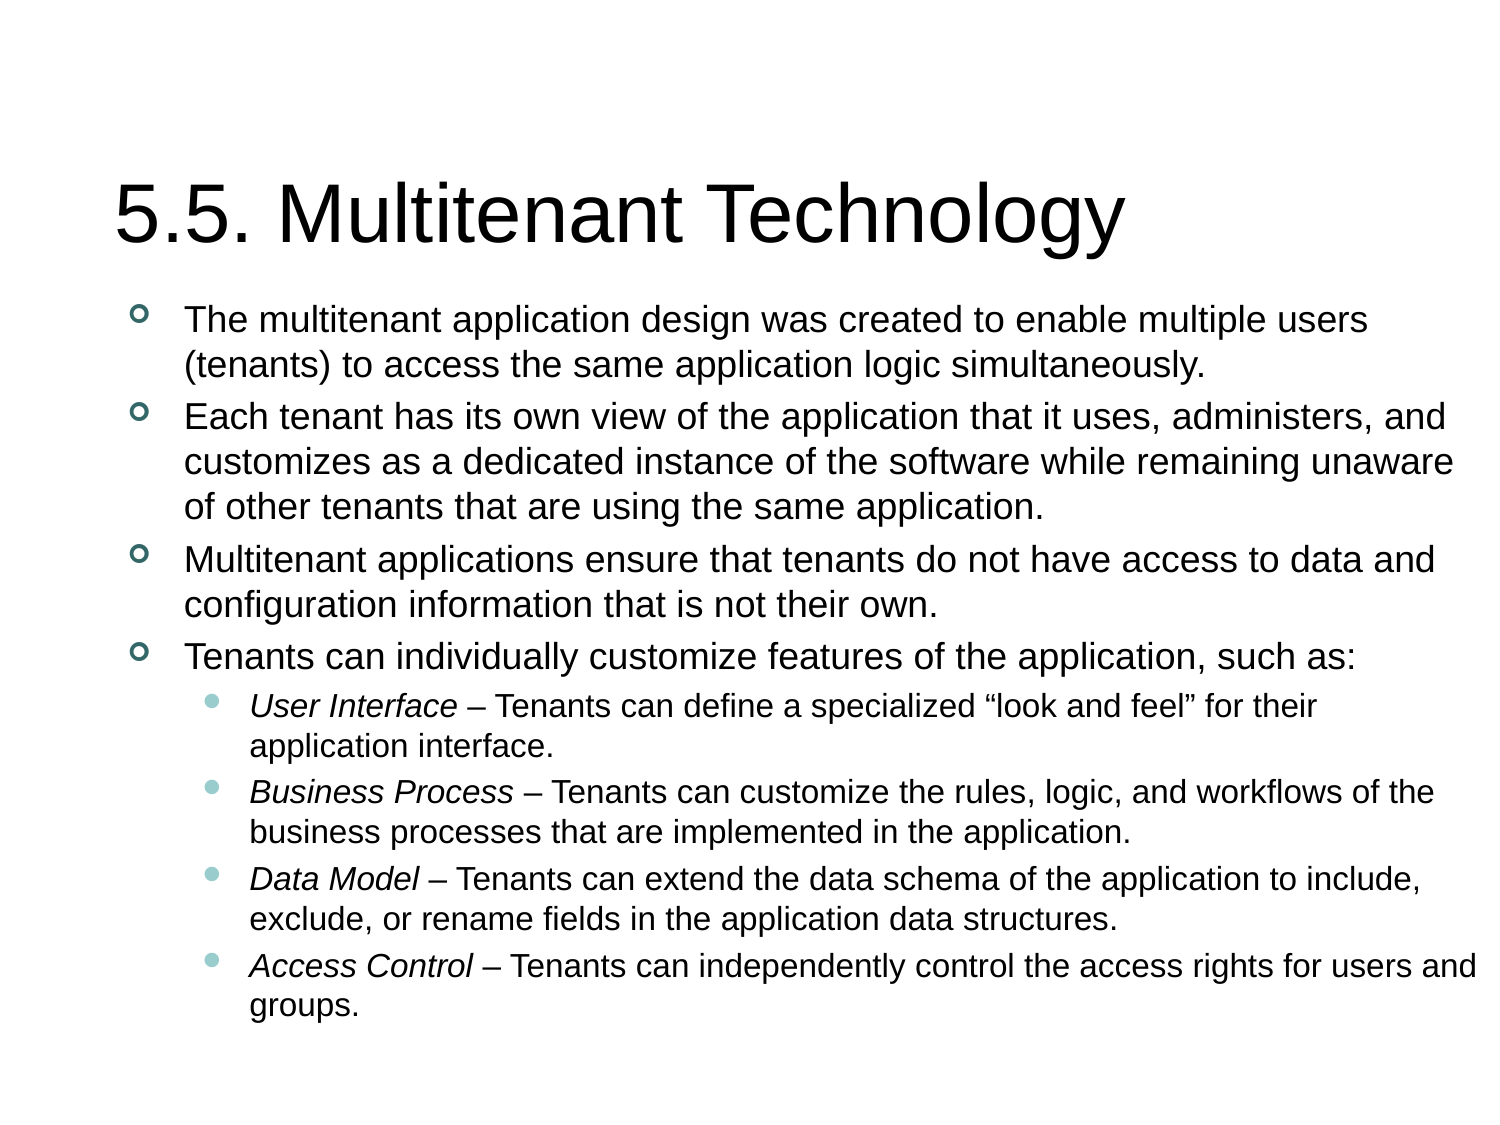

# 5.5. Multitenant Technology
The multitenant application design was created to enable multiple users (tenants) to access the same application logic simultaneously.
Each tenant has its own view of the application that it uses, administers, and customizes as a dedicated instance of the software while remaining unaware of other tenants that are using the same application.
Multitenant applications ensure that tenants do not have access to data and configuration information that is not their own.
Tenants can individually customize features of the application, such as:
User Interface – Tenants can define a specialized “look and feel” for their application interface.
Business Process – Tenants can customize the rules, logic, and workflows of the business processes that are implemented in the application.
Data Model – Tenants can extend the data schema of the application to include, exclude, or rename fields in the application data structures.
Access Control – Tenants can independently control the access rights for users and groups.